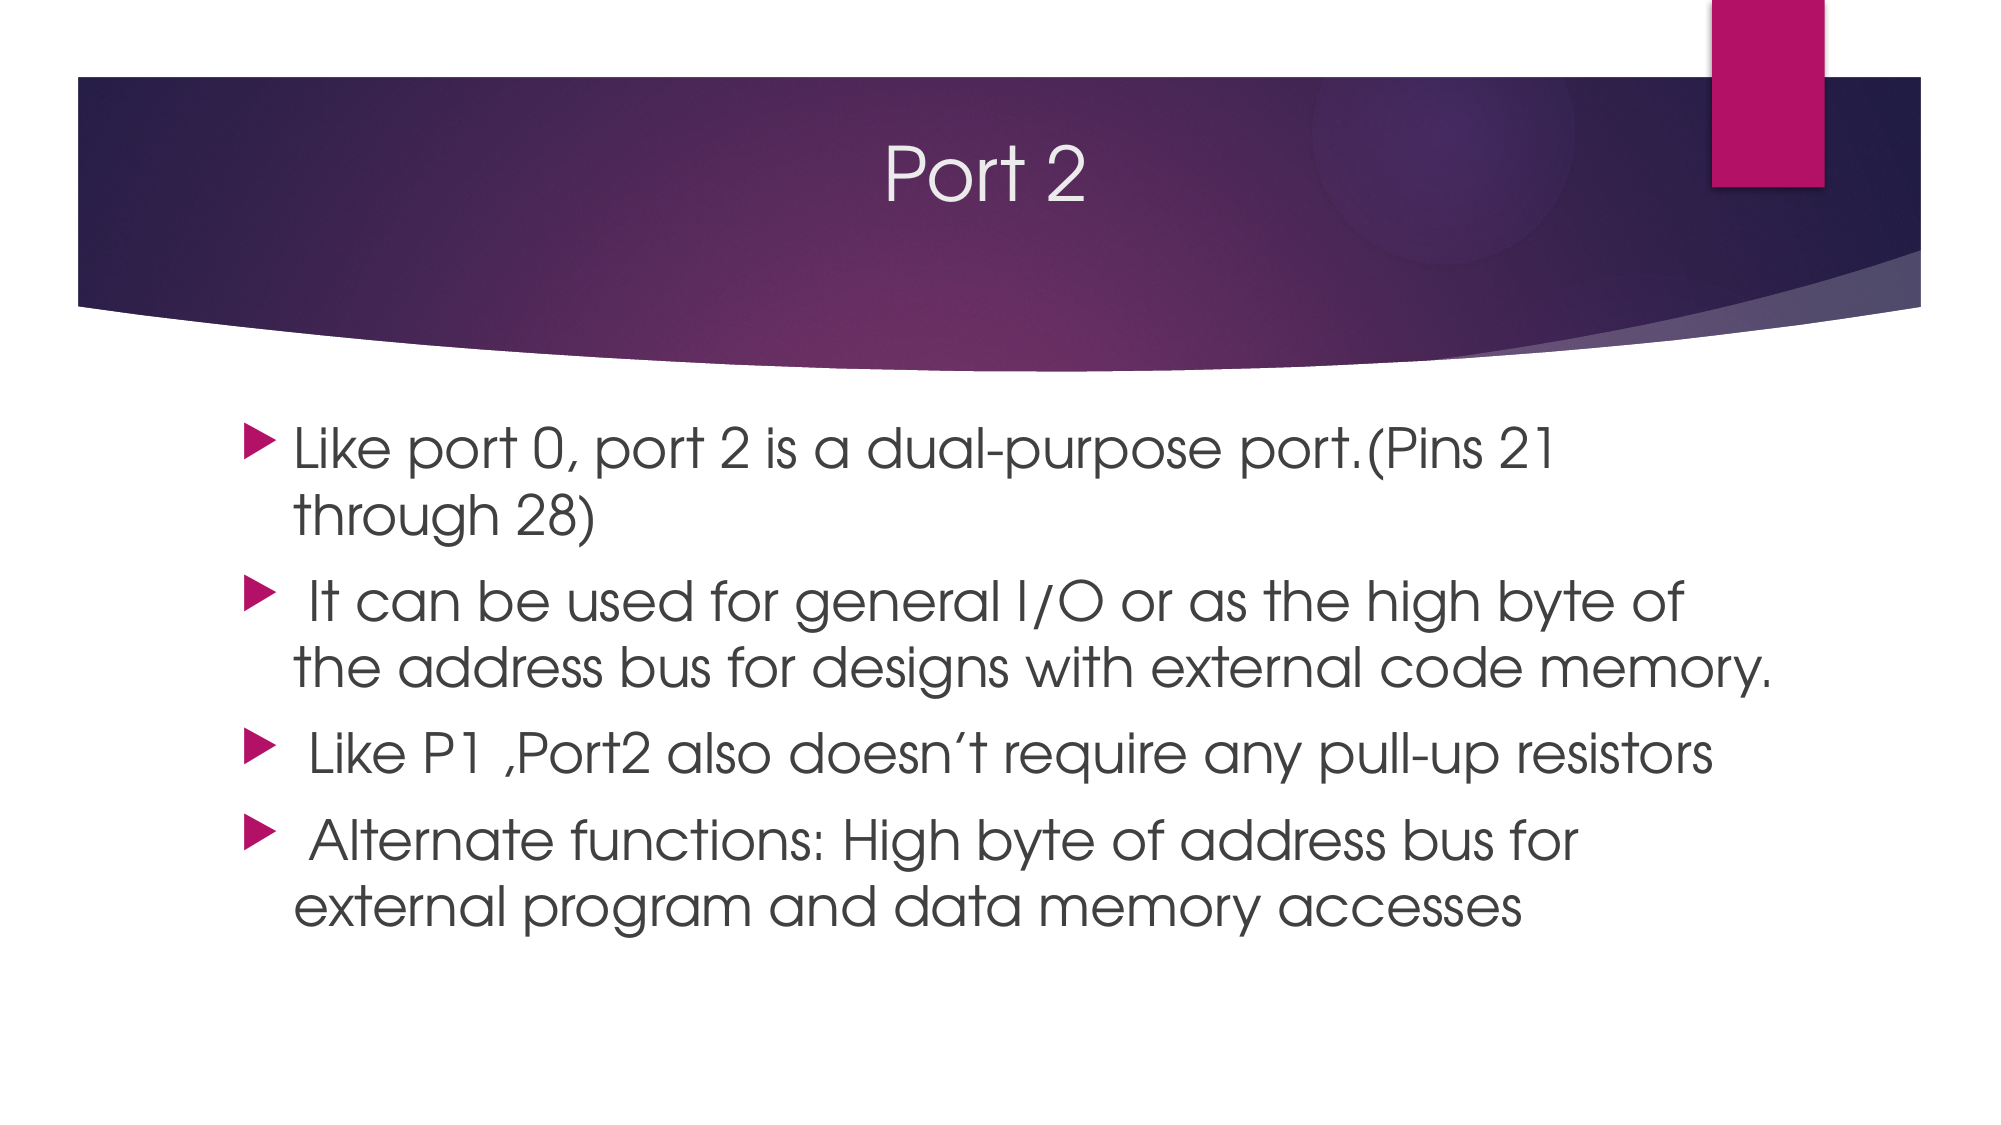

# Port 2
Like port 0, port 2 is a dual-purpose port.(Pins 21 through 28)
 It can be used for general I/O or as the high byte of the address bus for designs with external code memory.
 Like P1 ,Port2 also doesn’t require any pull-up resistors
 Alternate functions: High byte of address bus for external program and data memory accesses